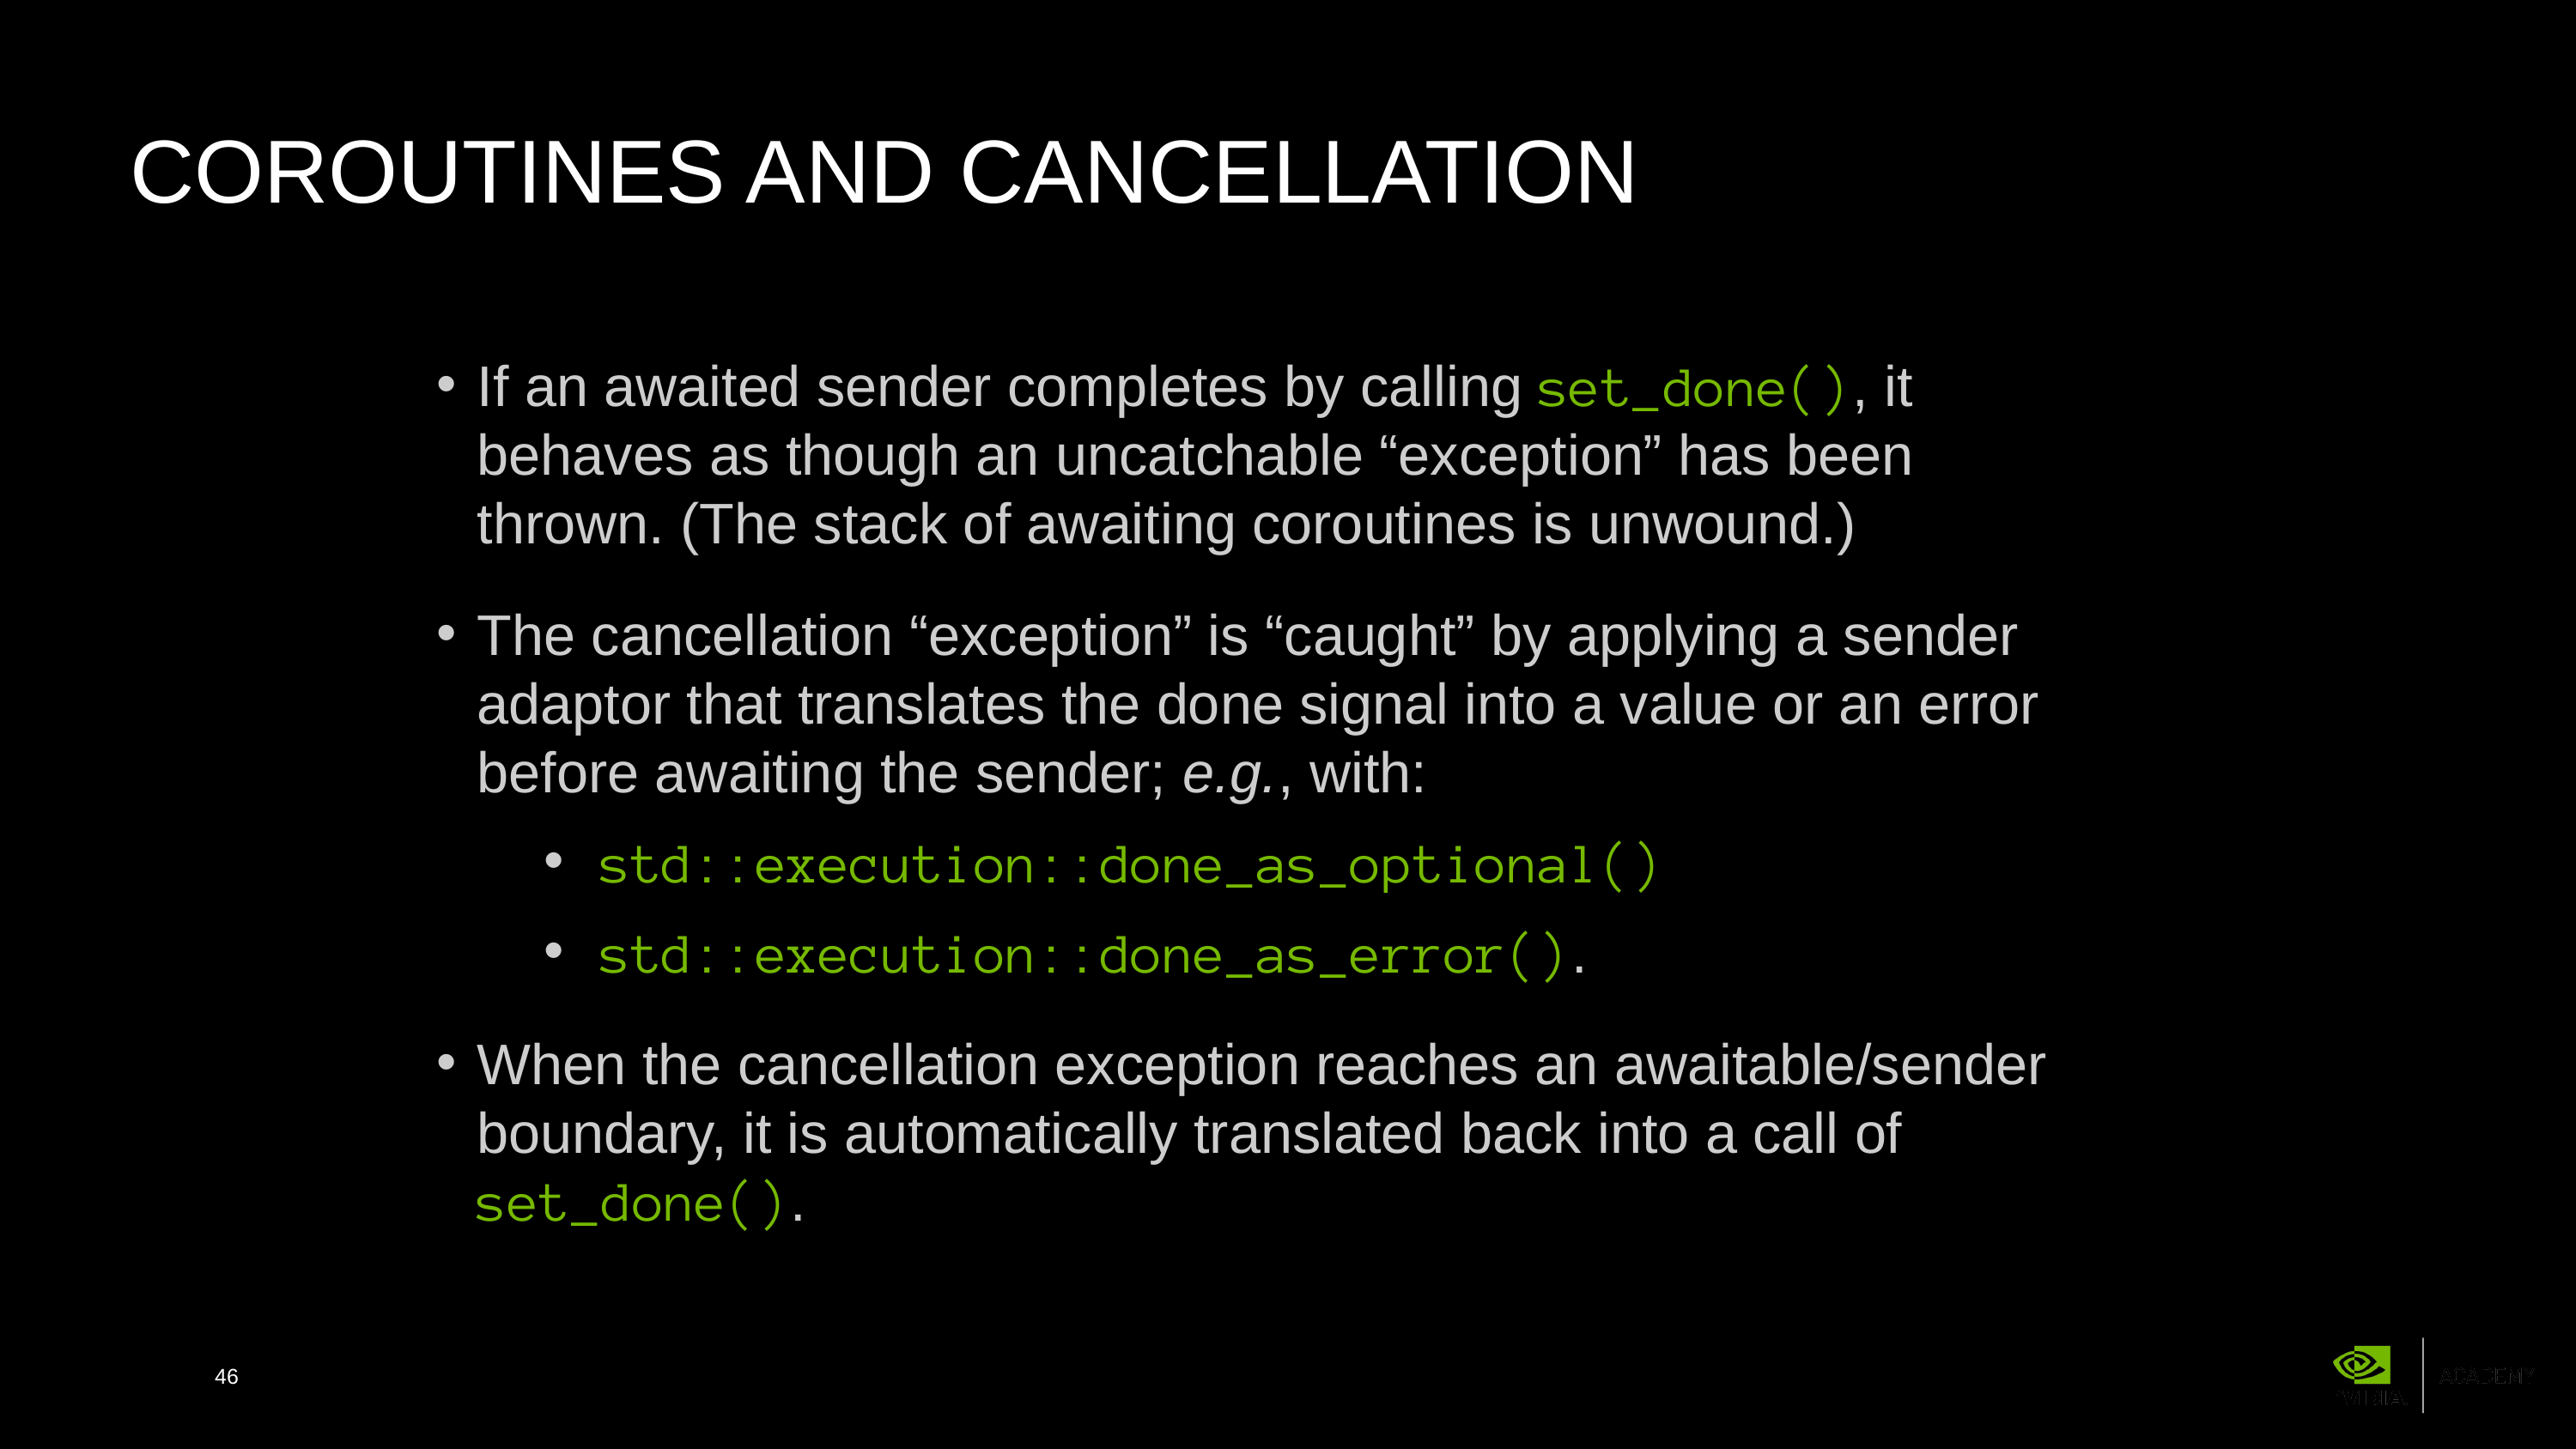

# Coroutines and cancellation
If an awaited sender completes by calling set_done(), it behaves as though an uncatchable “exception” has been thrown. (The stack of awaiting coroutines is unwound.)
The cancellation “exception” is “caught” by applying a sender adaptor that translates the done signal into a value or an error before awaiting the sender; e.g., with:
 std::execution::done_as_optional()
 std::execution::done_as_error().
When the cancellation exception reaches an awaitable/sender boundary, it is automatically translated back into a call of set_done().
46